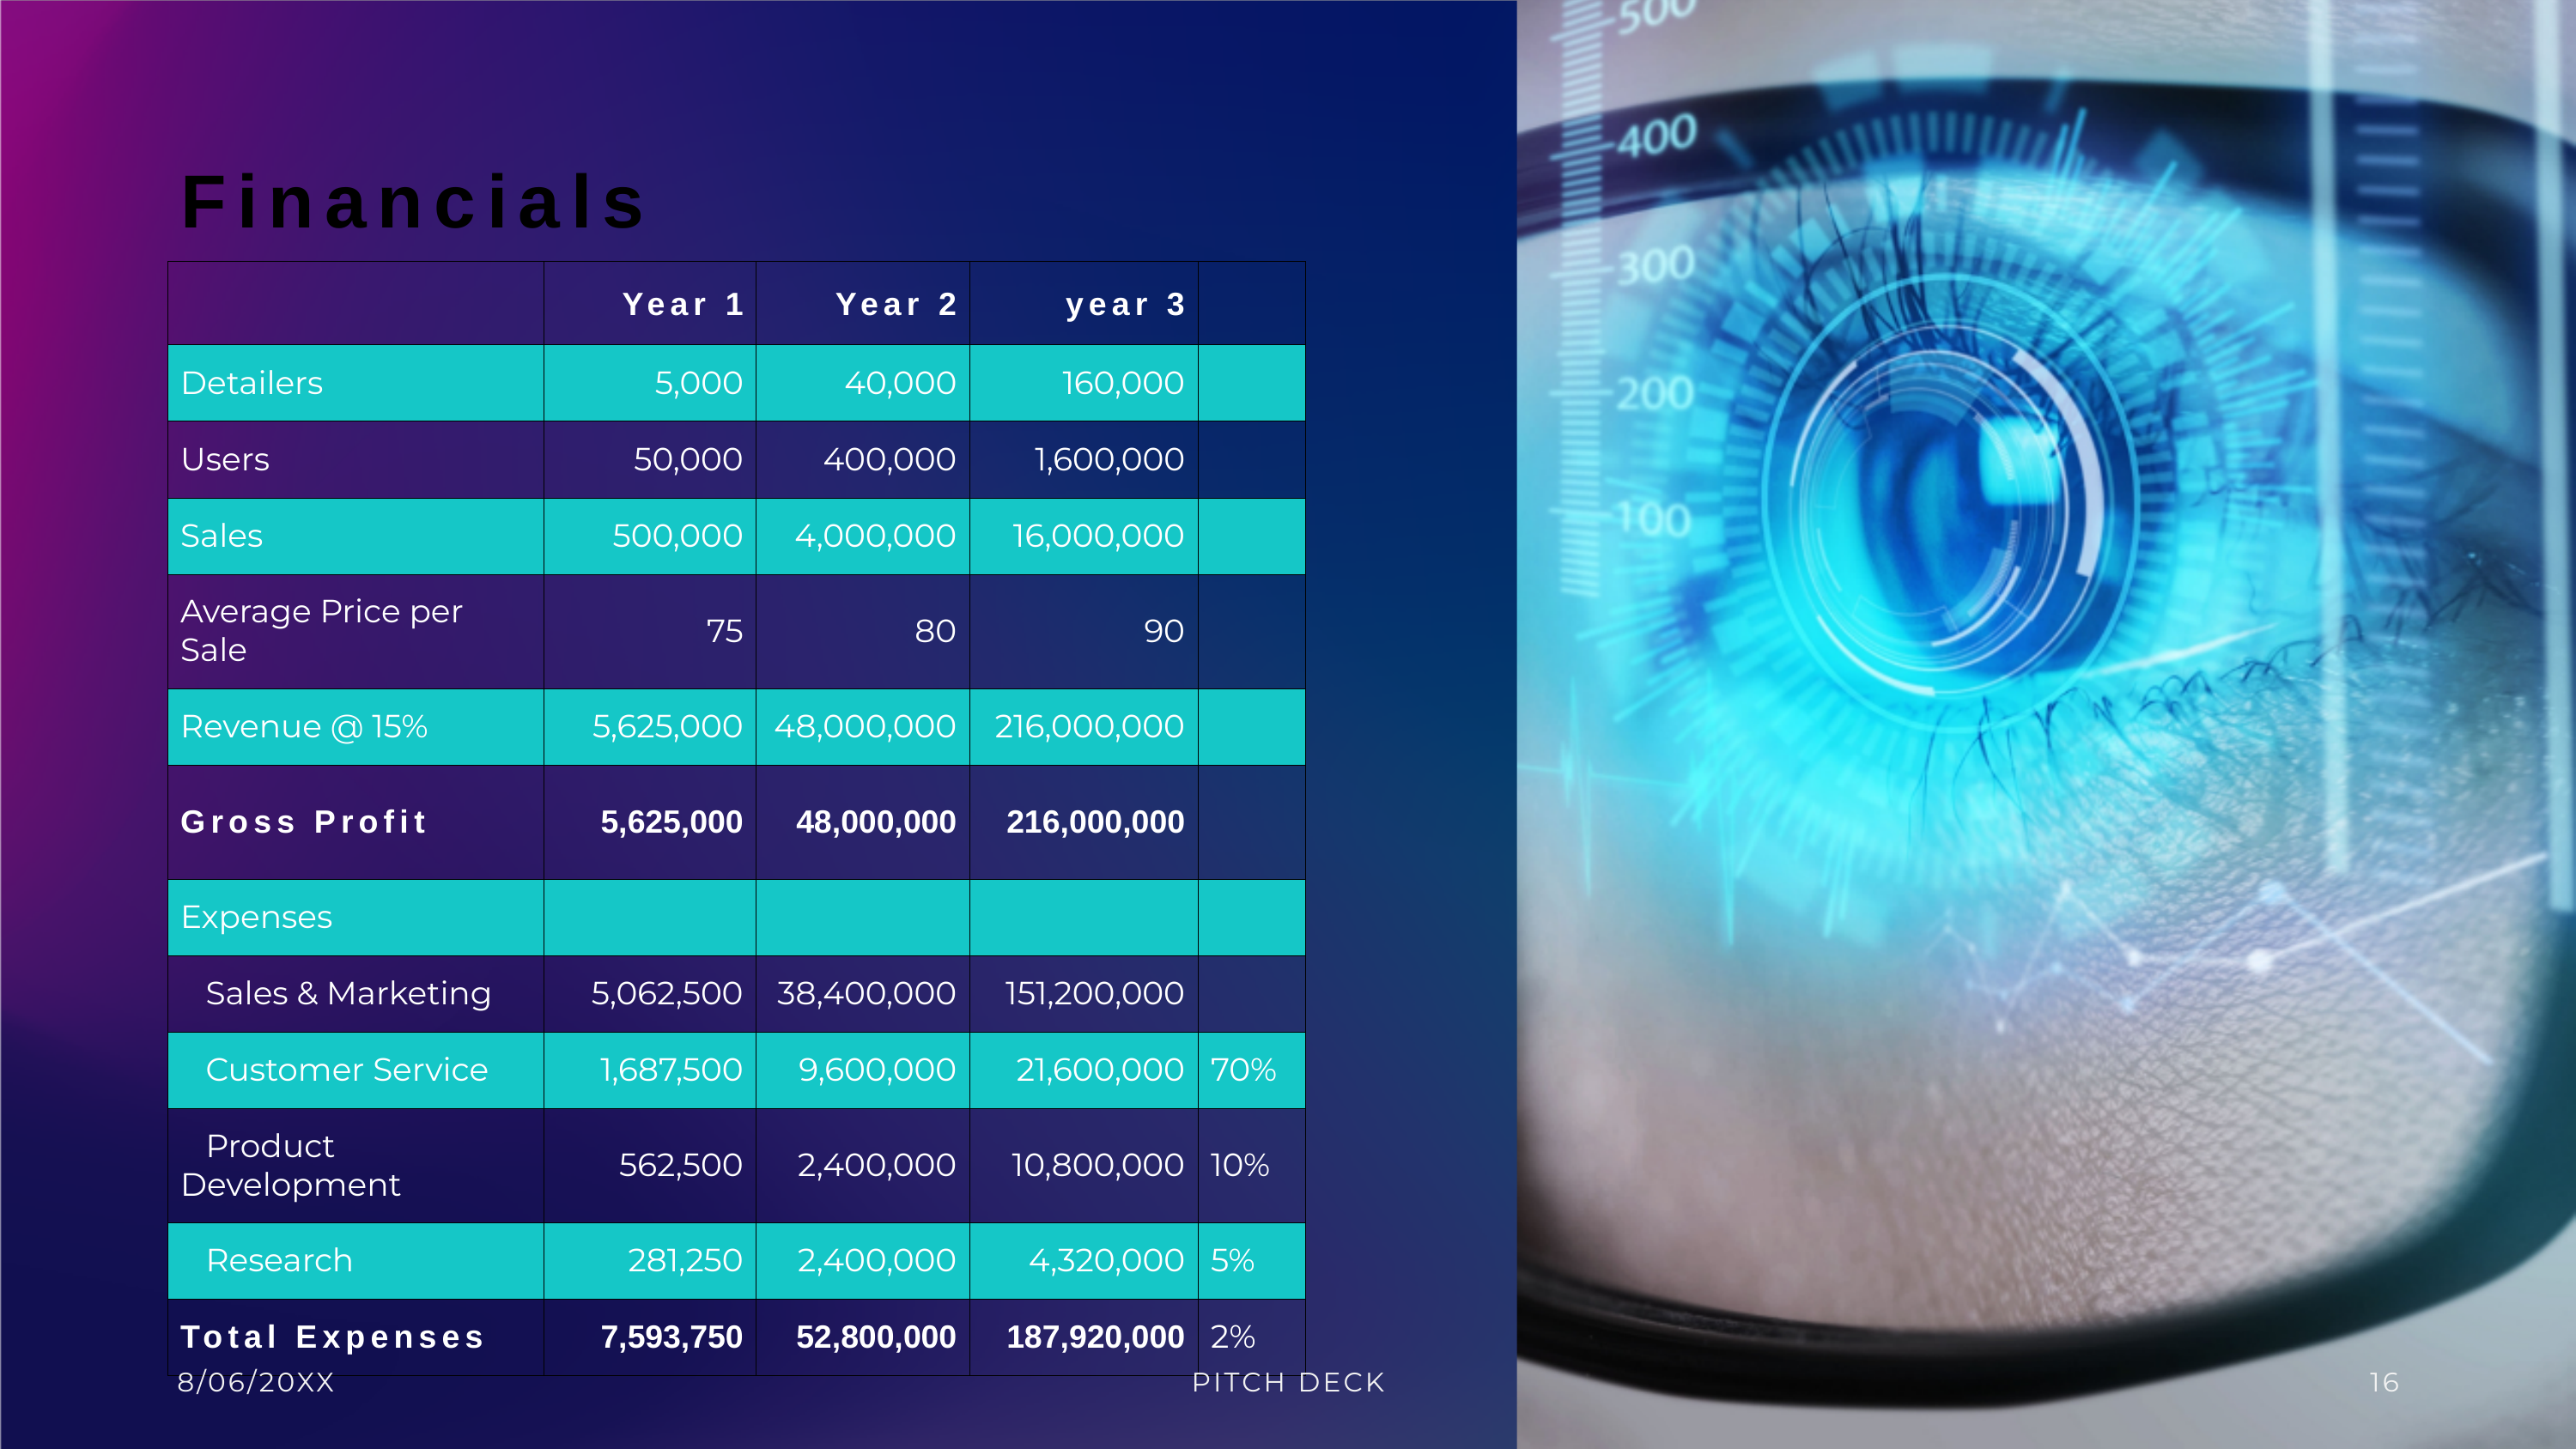

Financials
|  | Year 1 | Year 2 | year 3 |  |
| --- | --- | --- | --- | --- |
| Detailers​ | 5,000​ | 40,000​ | 160,000​ | ​ |
| Users​ | 50,000​ | 400,000​ | 1,600,000​ | ​ |
| Sales​ | 500,000​ | 4,000,000​ | 16,000,000​ | ​ |
| Average Price per Sale​ | 75​ | 80​ | 90​ | ​ |
| Revenue @ 15%​ | 5,625,000​ | 48,000,000​ | 216,000,000​ | ​ |
| Gross Profit​ | 5,625,000​ | 48,000,000​ | 216,000,000​ | ​ |
| Expenses​ | ​ | ​ | ​ | ​ |
| Sales & Marketing​ | 5,062,500​ | 38,400,000​ | 151,200,000​ | ​ |
| Customer Service​ | 1,687,500​ | 9,600,000​ | 21,600,000​ | 70%​ |
| Product Development​ | 562,500​ | 2,400,000​ | 10,800,000​ | 10%​ |
| Research​ | 281,250​ | 2,400,000​ | 4,320,000​ | 5%​ |
| Total Expenses​ | 7,593,750​ | 52,800,000​ | 187,920,000​ | 2%​ |

8/06/20XX

PITCH DECK

16